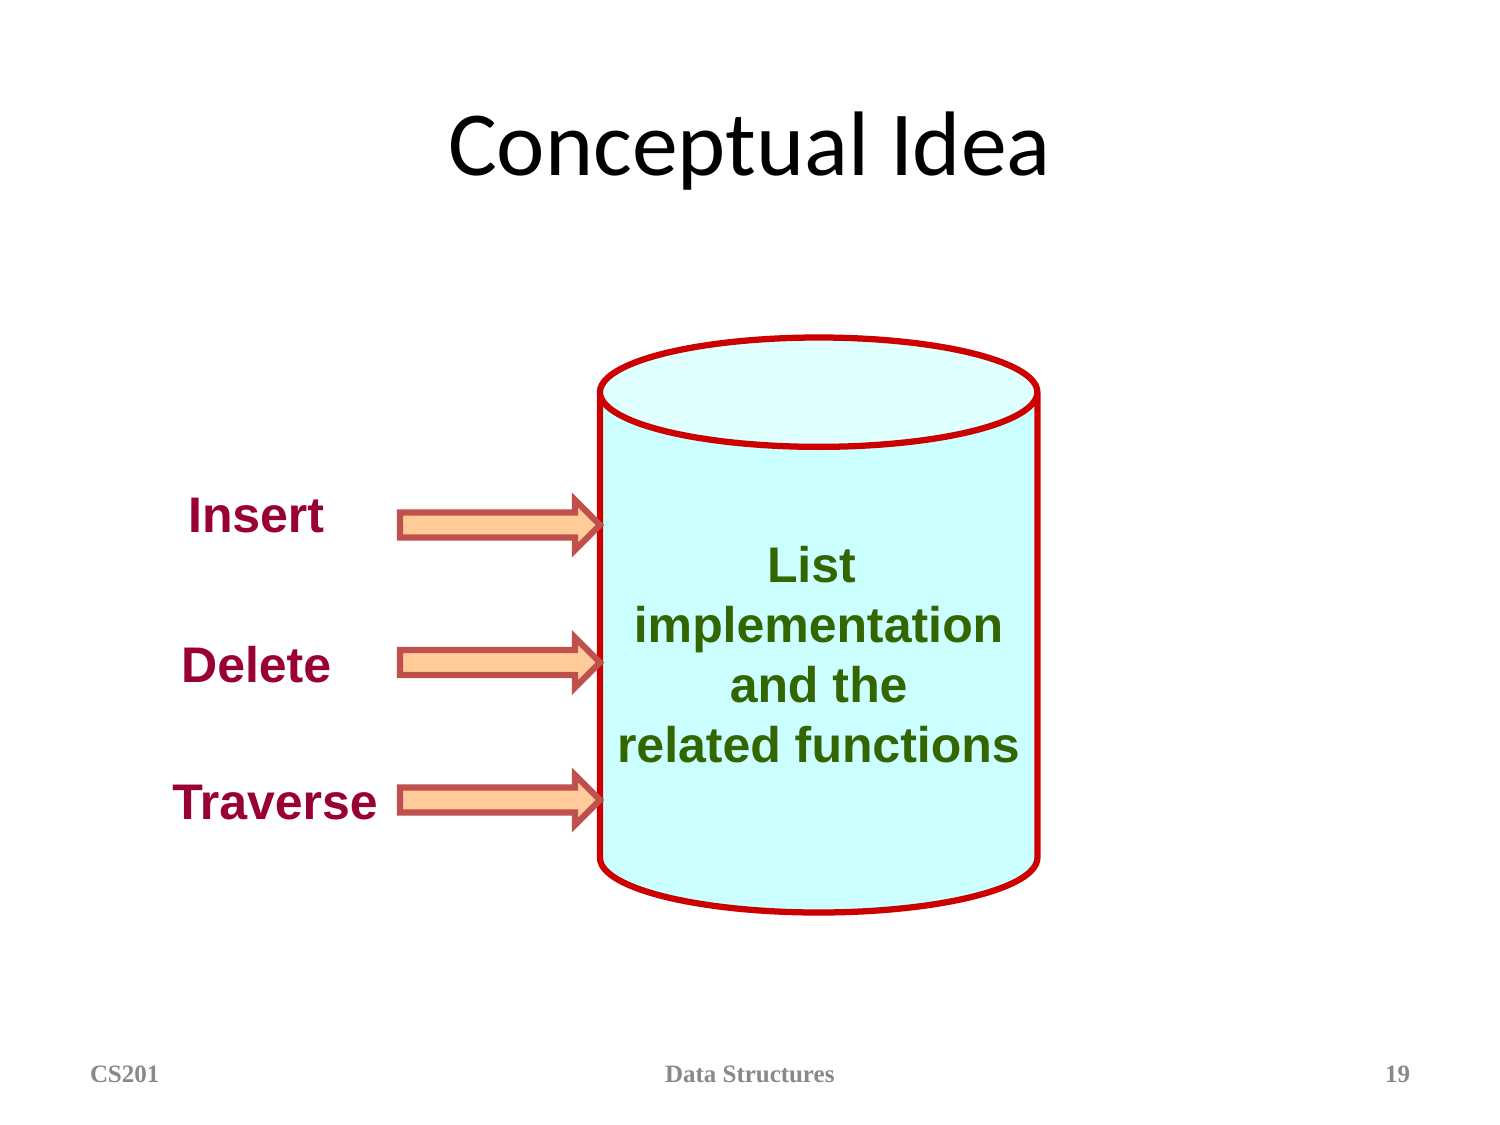

# Conceptual Idea
List
implementation
and the
related functions
Insert

Delete

Traverse

CS201
Data Structures
19